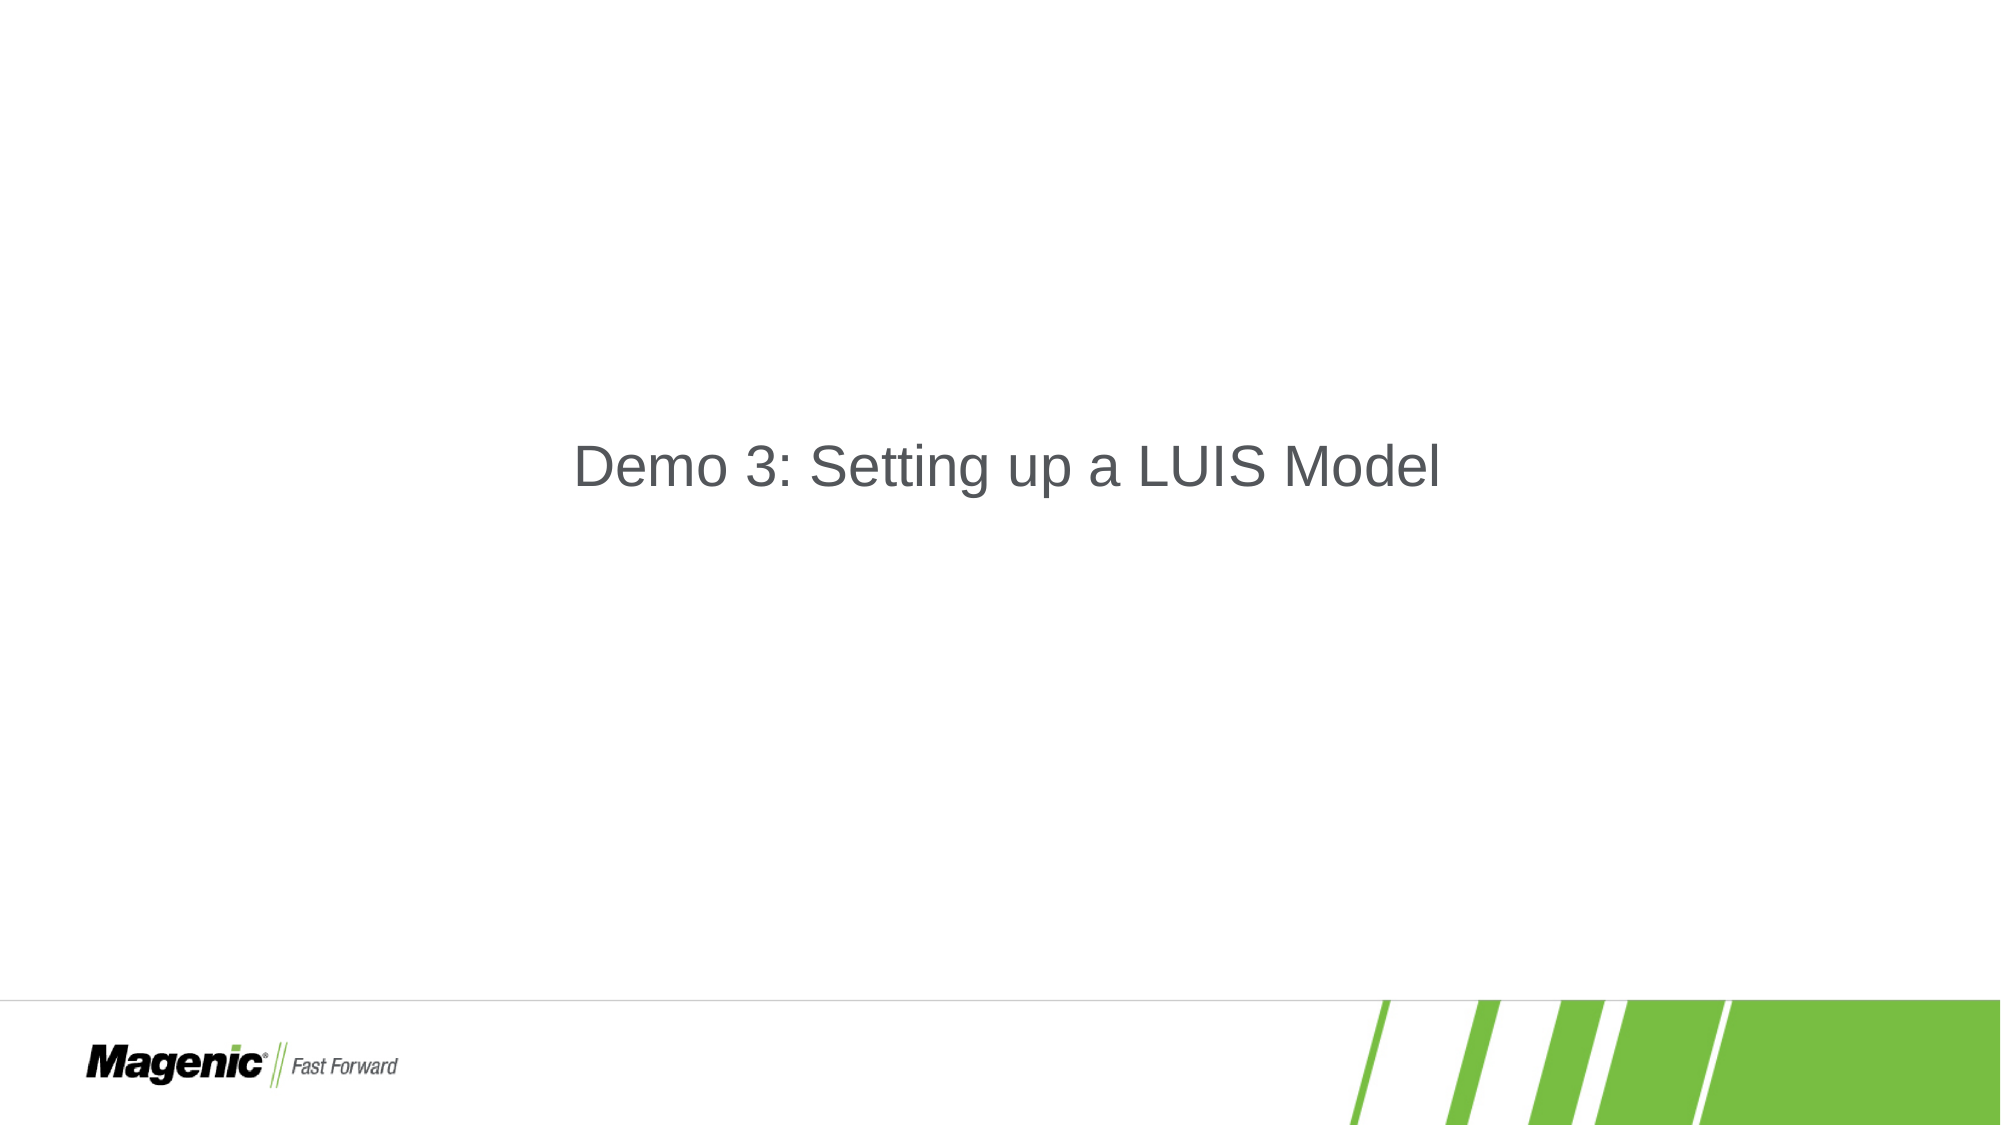

#
Demo 3: Setting up a LUIS Model